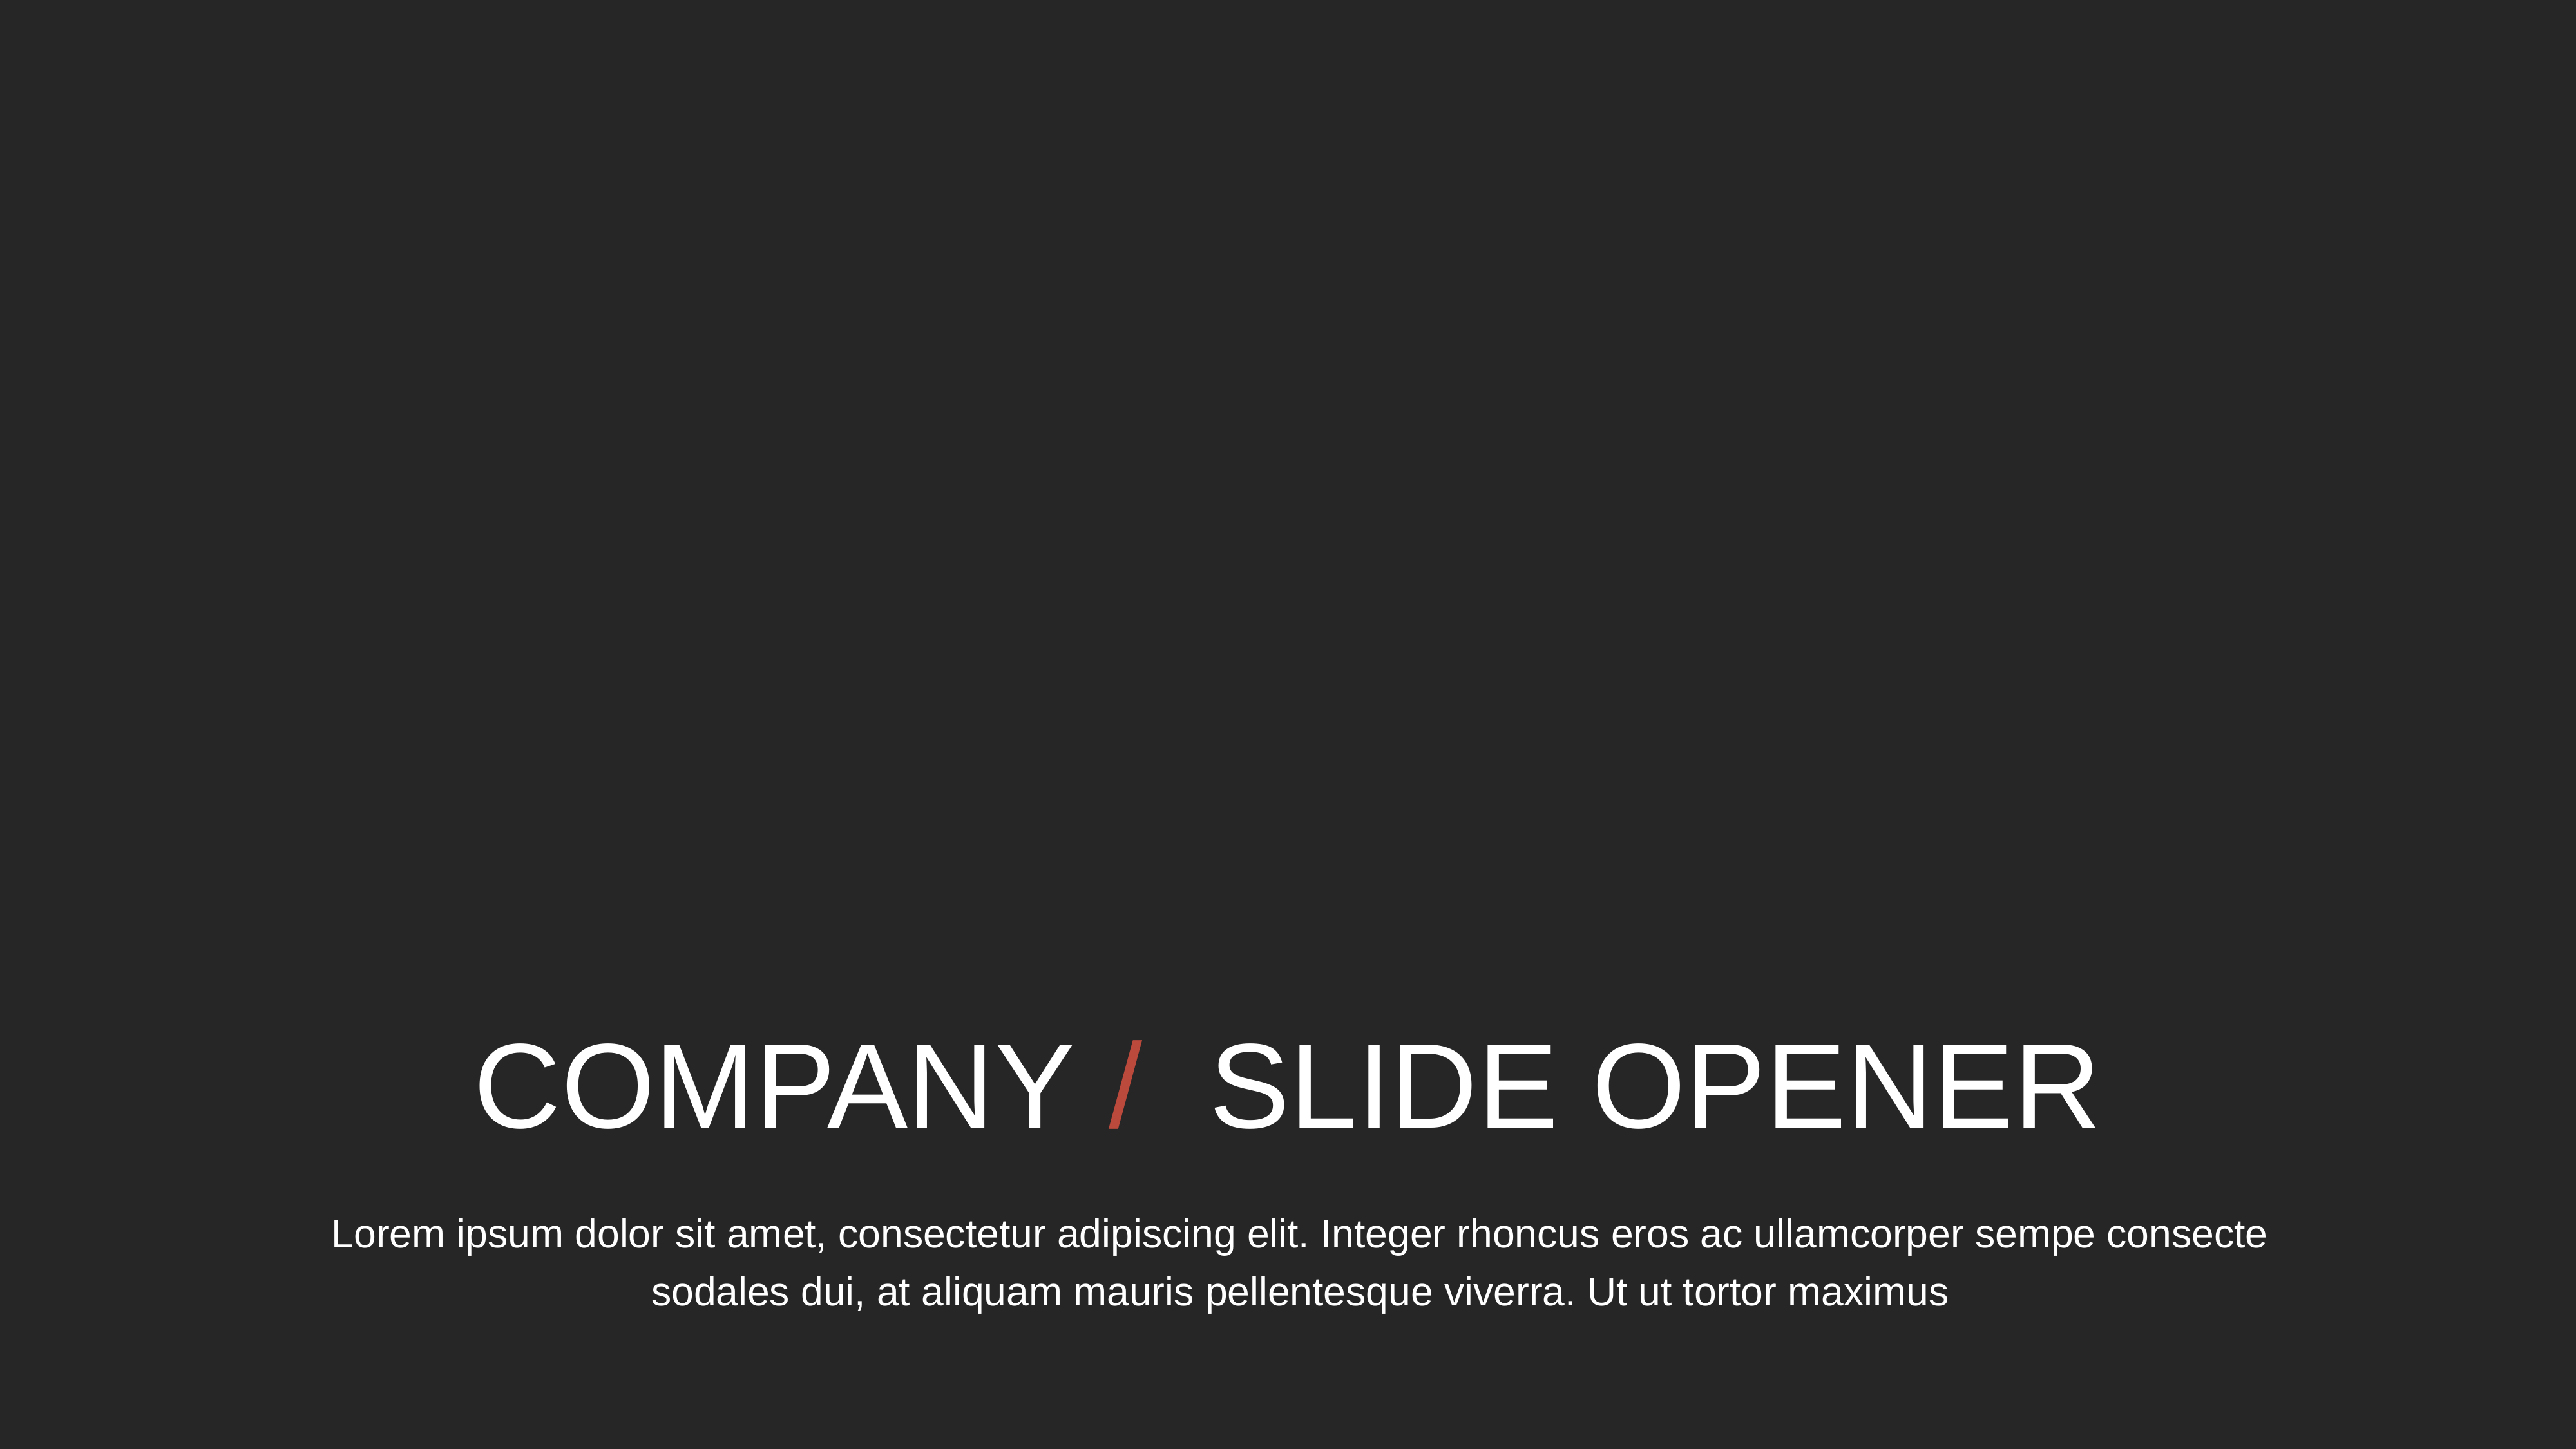

COMPANY /  SLIDE OPENER
Lorem ipsum dolor sit amet, consectetur adipiscing elit. Integer rhoncus eros ac ullamcorper sempe consecte sodales dui, at aliquam mauris pellentesque viverra. Ut ut tortor maximus